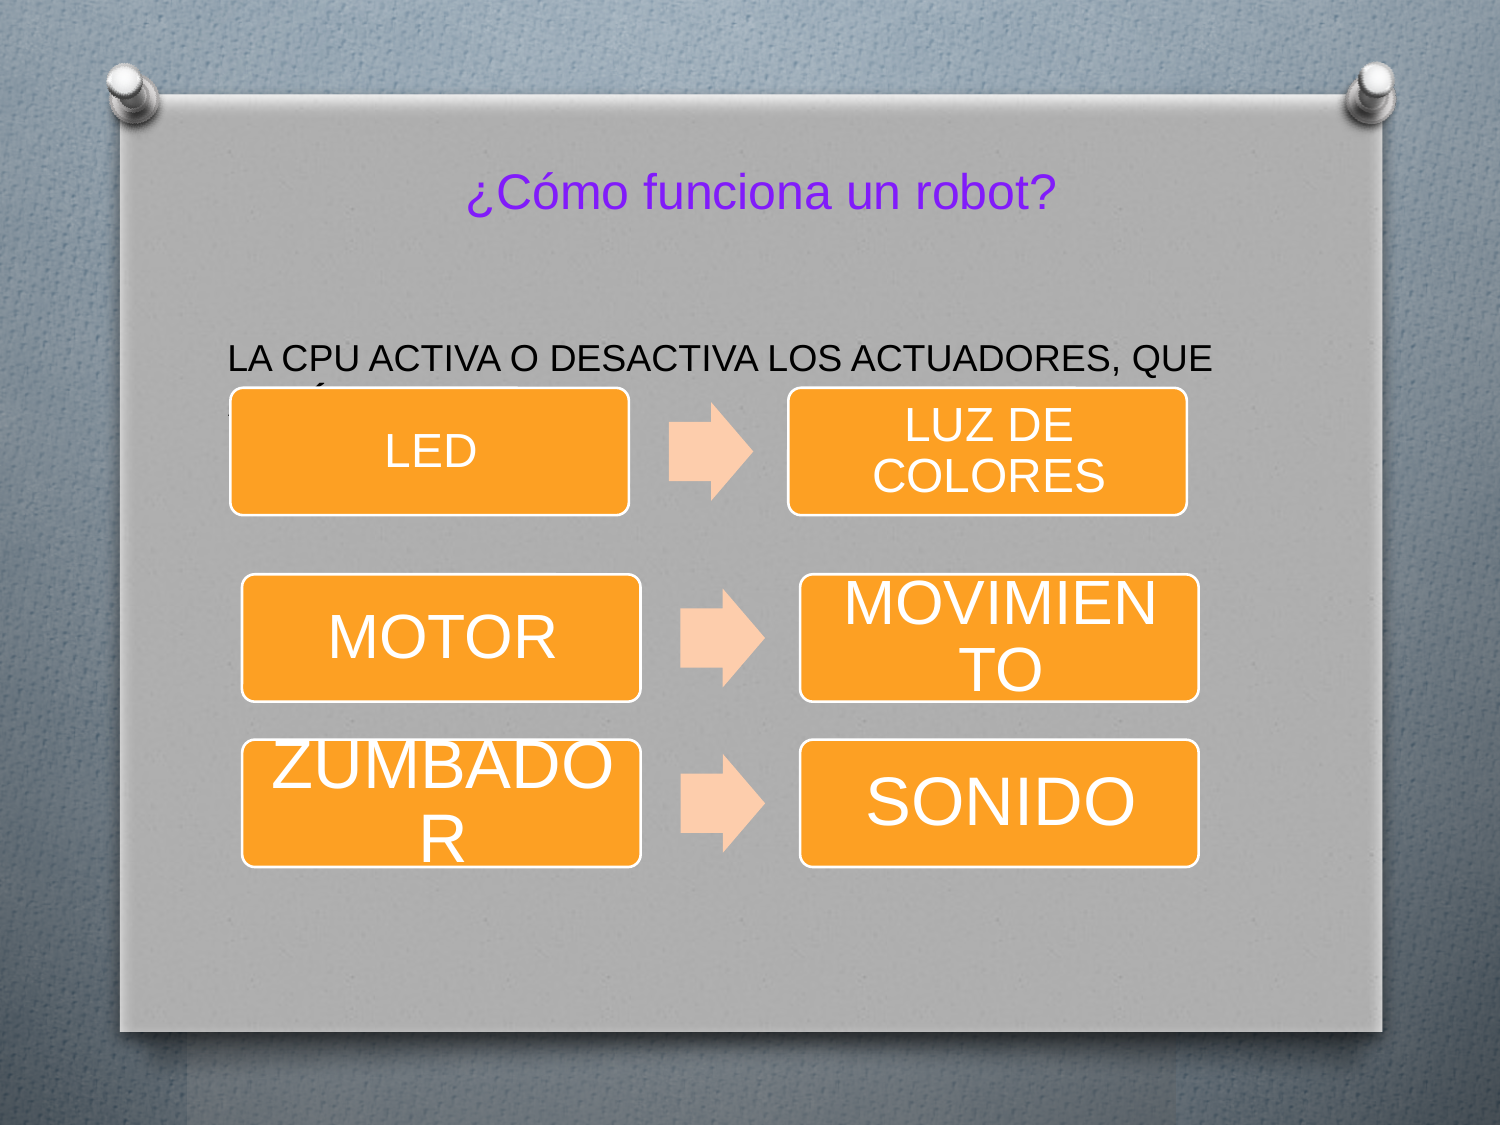

¿Cómo funciona un robot?
LA CPU ACTIVA O DESACTIVA LOS ACTUADORES, QUE ACTÚAN
LED

LUZ DE COLORES
MOTOR

MOVIMIENTO
ZUMBADOR

SONIDO